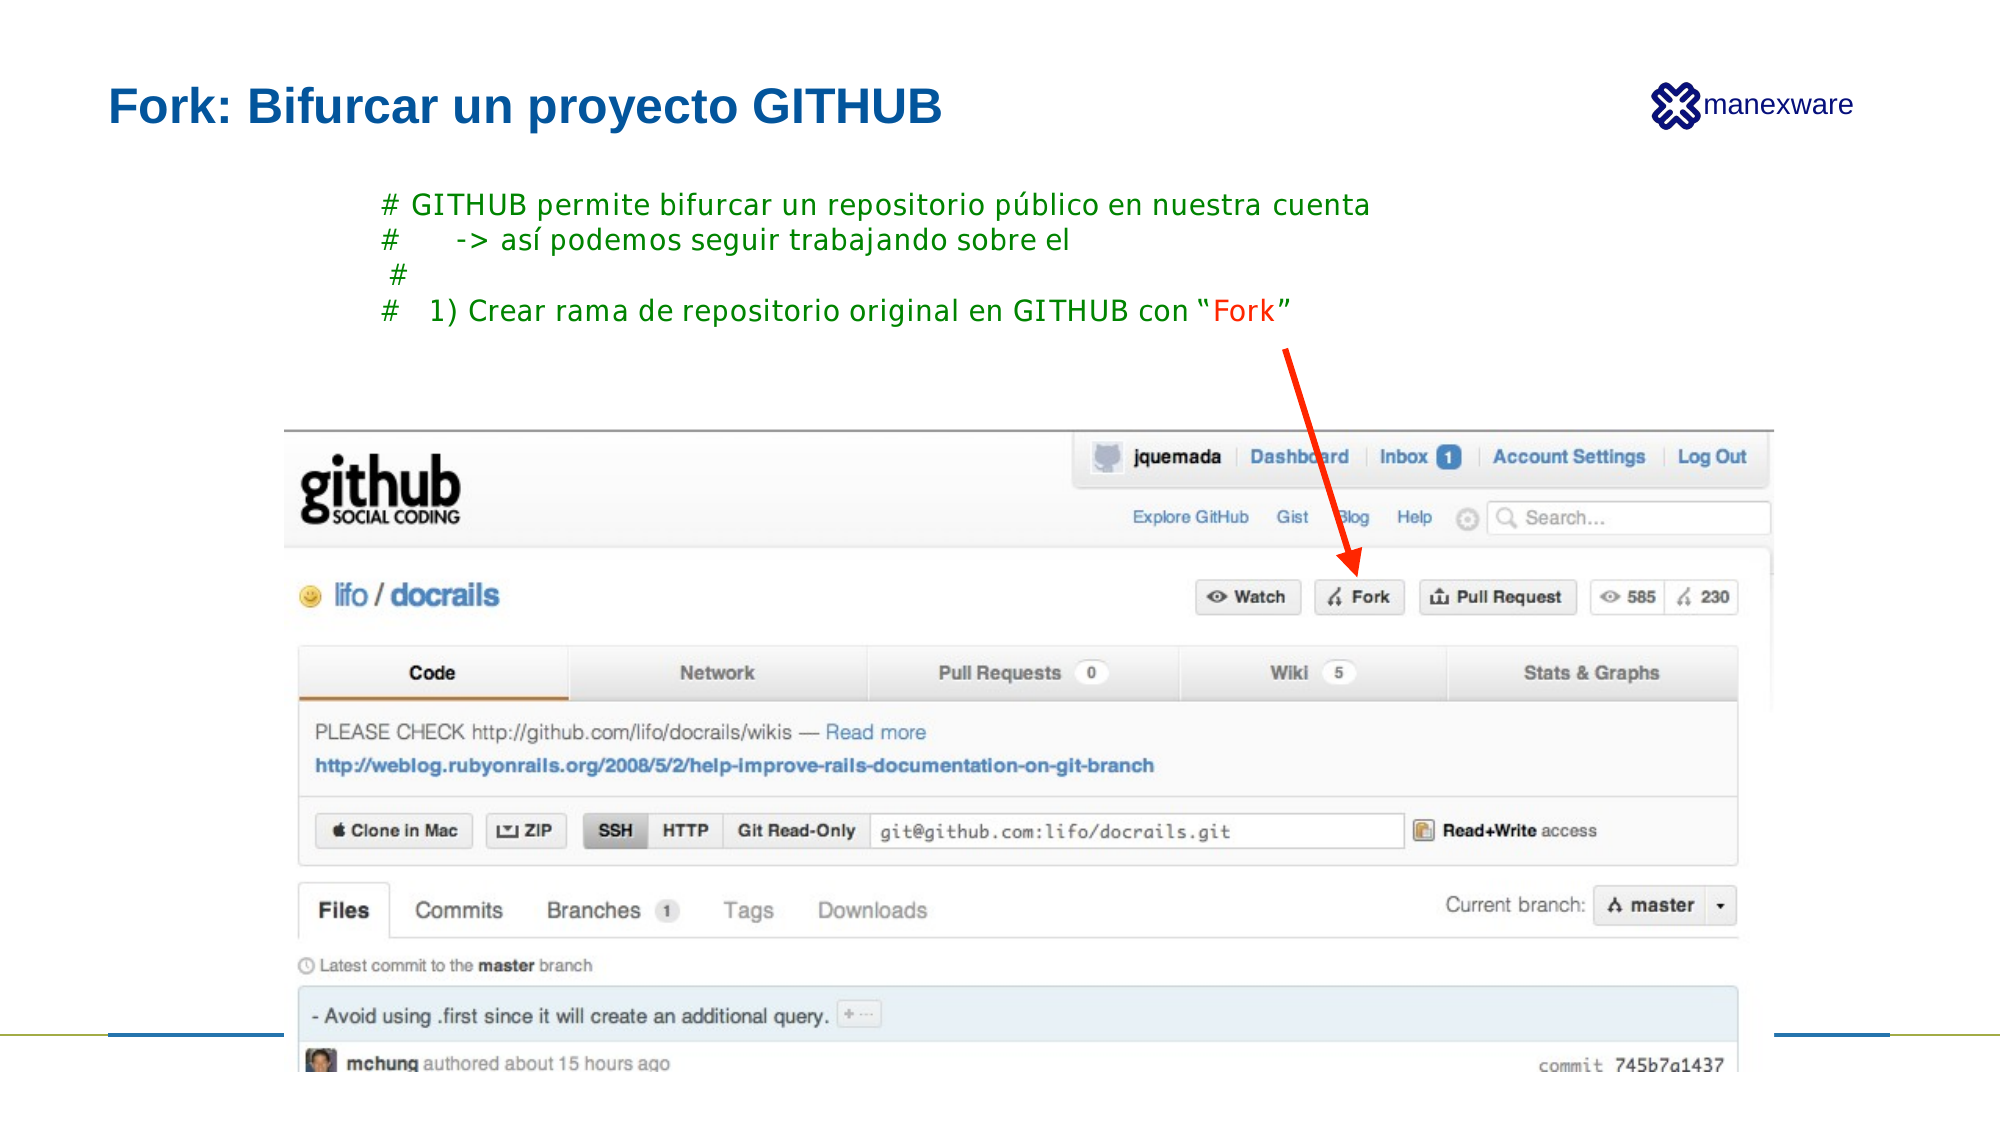

# Fork: Bifurcar un proyecto GITHUB
# GITHUB permite bifurcar un repositorio público en nuestra cuenta
#	-> así podemos seguir trabajando sobre el  #
#
1) Crear rama de repositorio original en GITHUB con “Fork”